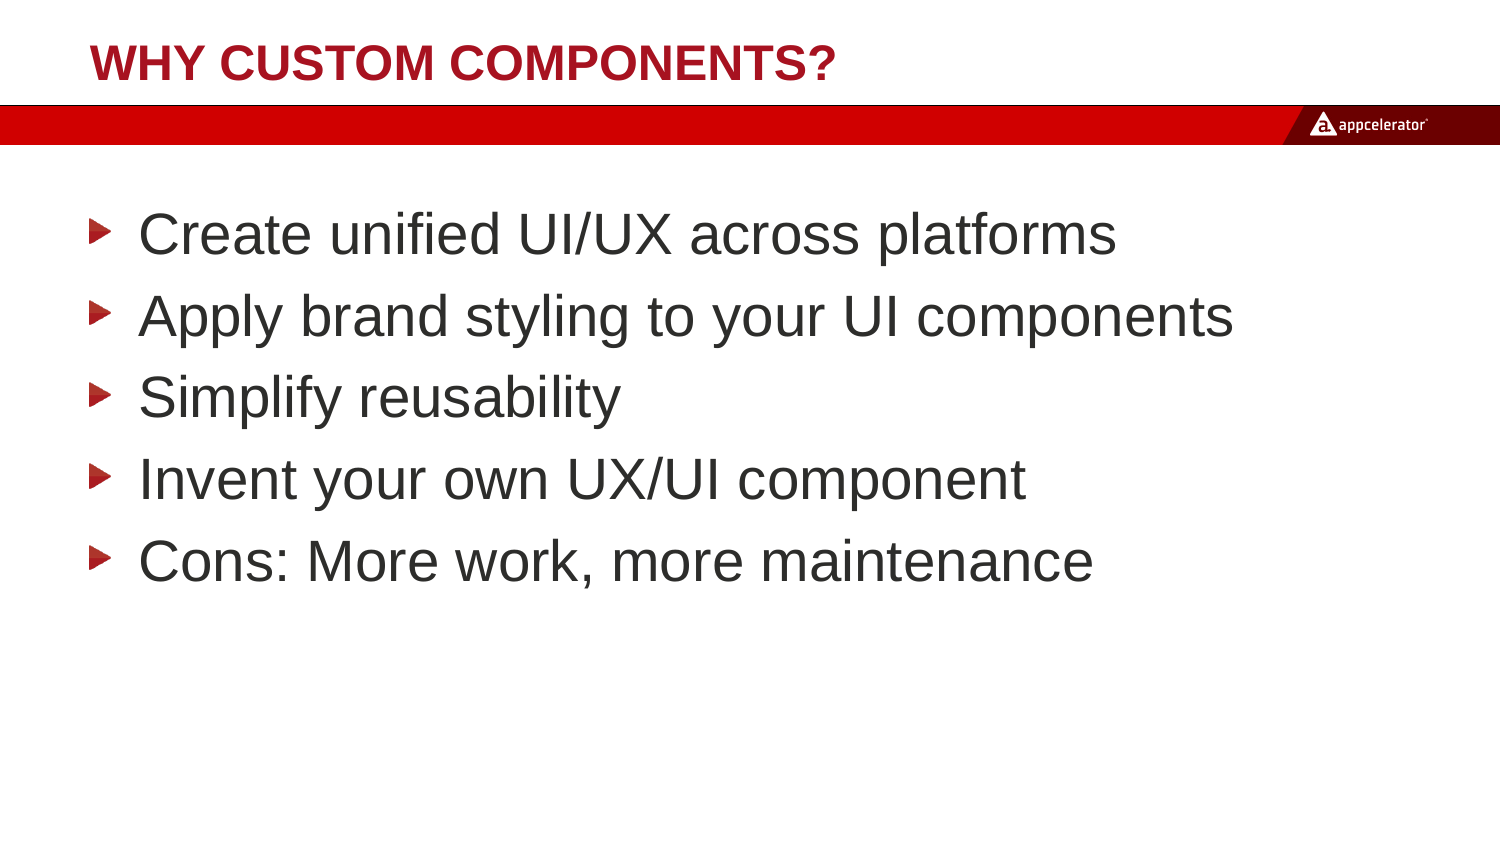

# Why Custom Components?
Create unified UI/UX across platforms
Apply brand styling to your UI components
Simplify reusability
Invent your own UX/UI component
Cons: More work, more maintenance